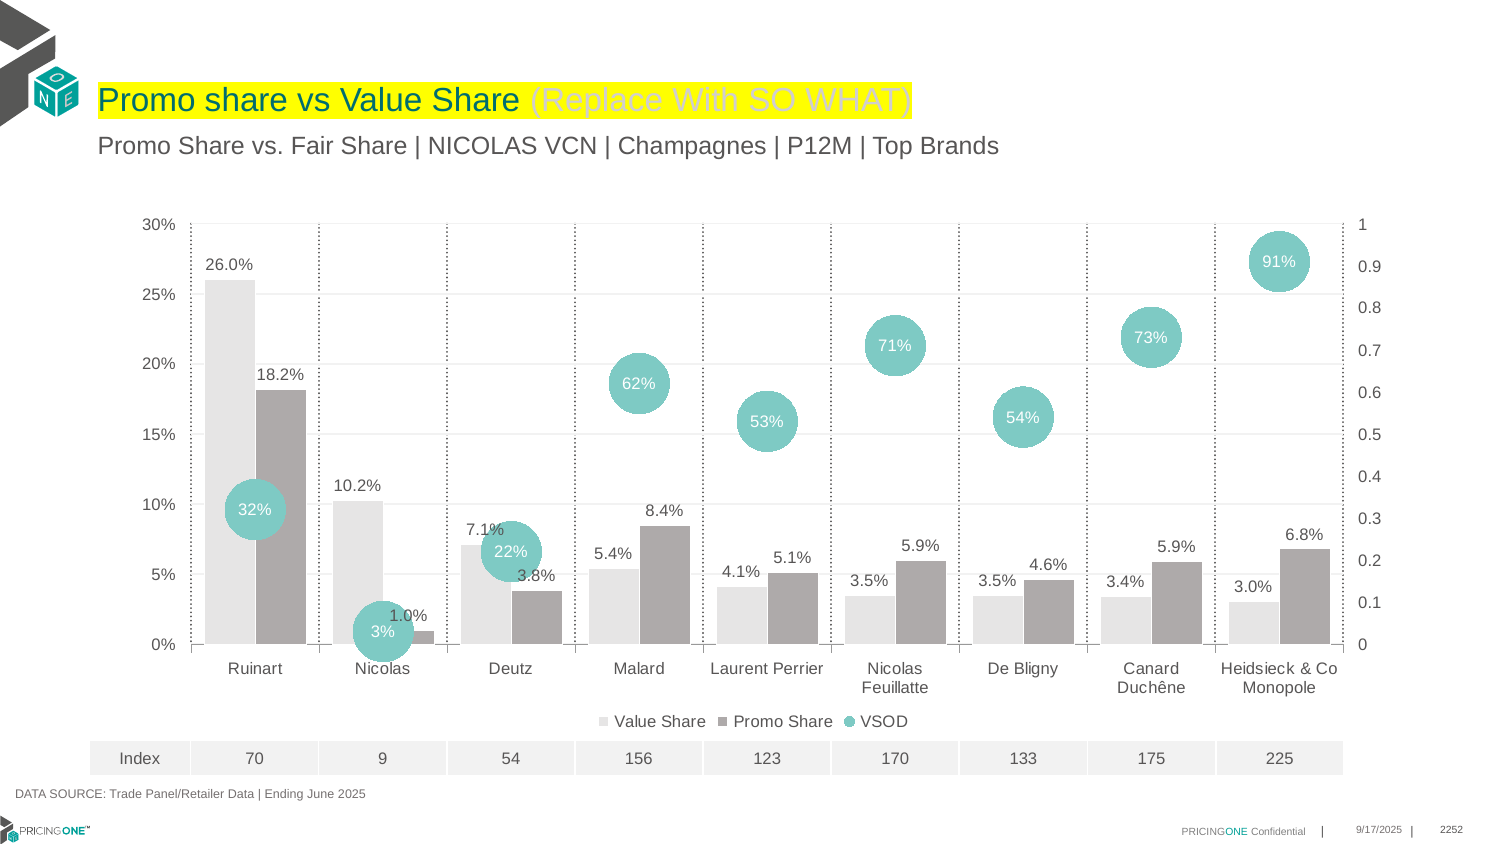

# Promo share vs Value Share (Replace With SO WHAT)
Promo Share vs. Fair Share | NICOLAS VCN | Champagnes | P12M | Top Brands

### Chart

| Category | Value Share | Promo Share | VSOD |
|---|---|---|---|
| Ruinart | 0.2601143602052126 | 0.18173072250304967 | 0.32 |
| Nicolas | 0.10220354664459348 | 0.00970145073887771 | 0.03 |
| Deutz | 0.07091964665025131 | 0.03802413532651715 | 0.22 |
| Malard | 0.05410672114757889 | 0.08439951205489629 | 0.62 |
| Laurent Perrier | 0.041360159753697785 | 0.05105488064536588 | 0.53 |
| Nicolas Feuillatte | 0.03490327882952814 | 0.059334874154806434 | 0.71 |
| De Bligny | 0.03453707304198865 | 0.04607947146418949 | 0.54 |
| Canard Duchêne | 0.0338065419610185 | 0.0591721983310696 | 0.73 |
| Heidsieck & Co Monopole | 0.030176043682406457 | 0.06785785180603111 | 0.91 |
| Index | 70 | 9 | 54 | 156 | 123 | 170 | 133 | 175 | 225 |
| --- | --- | --- | --- | --- | --- | --- | --- | --- | --- |
DATA SOURCE: Trade Panel/Retailer Data | Ending June 2025

9/17/2025
2252